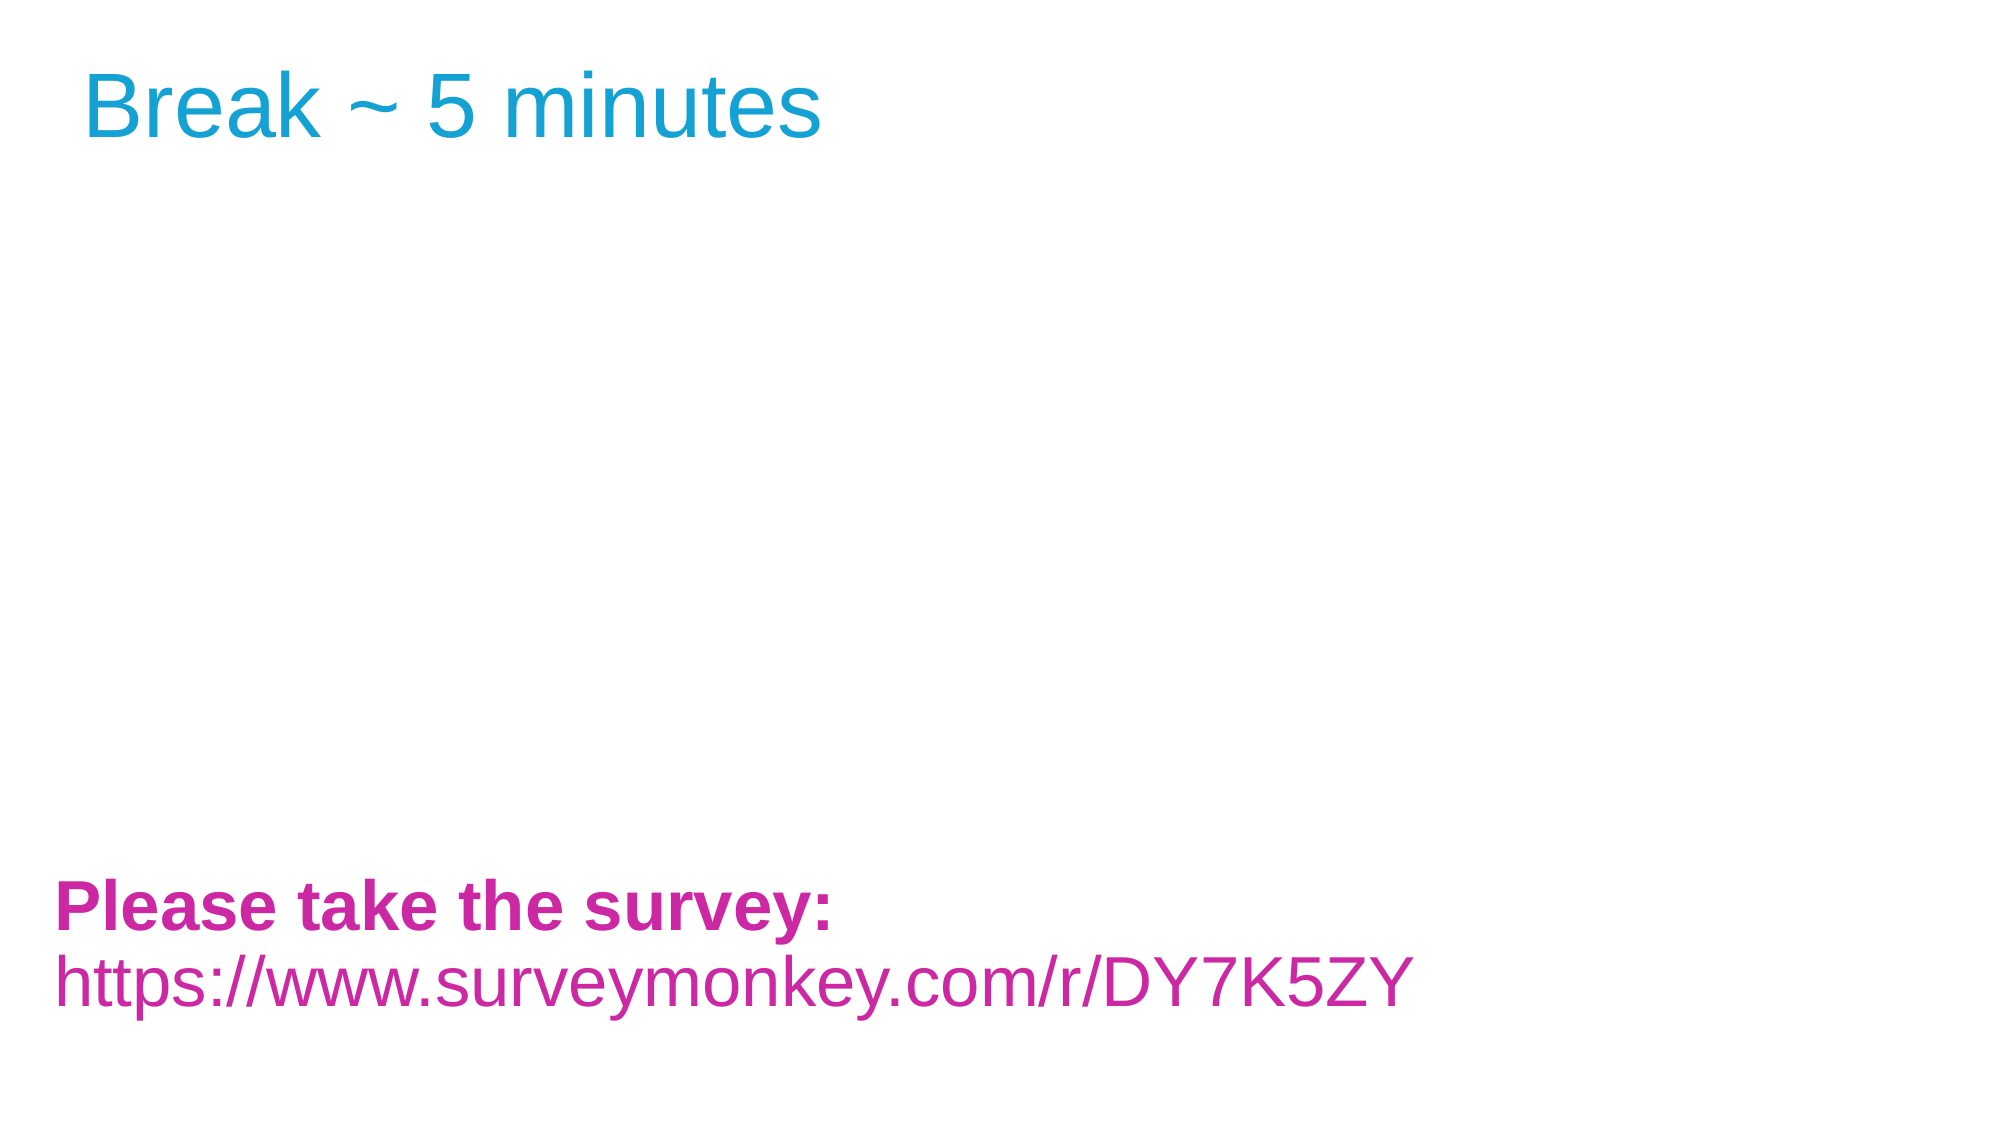

Break ~ 5 minutes
Please take the survey:
https://www.surveymonkey.com/r/DY7K5ZY